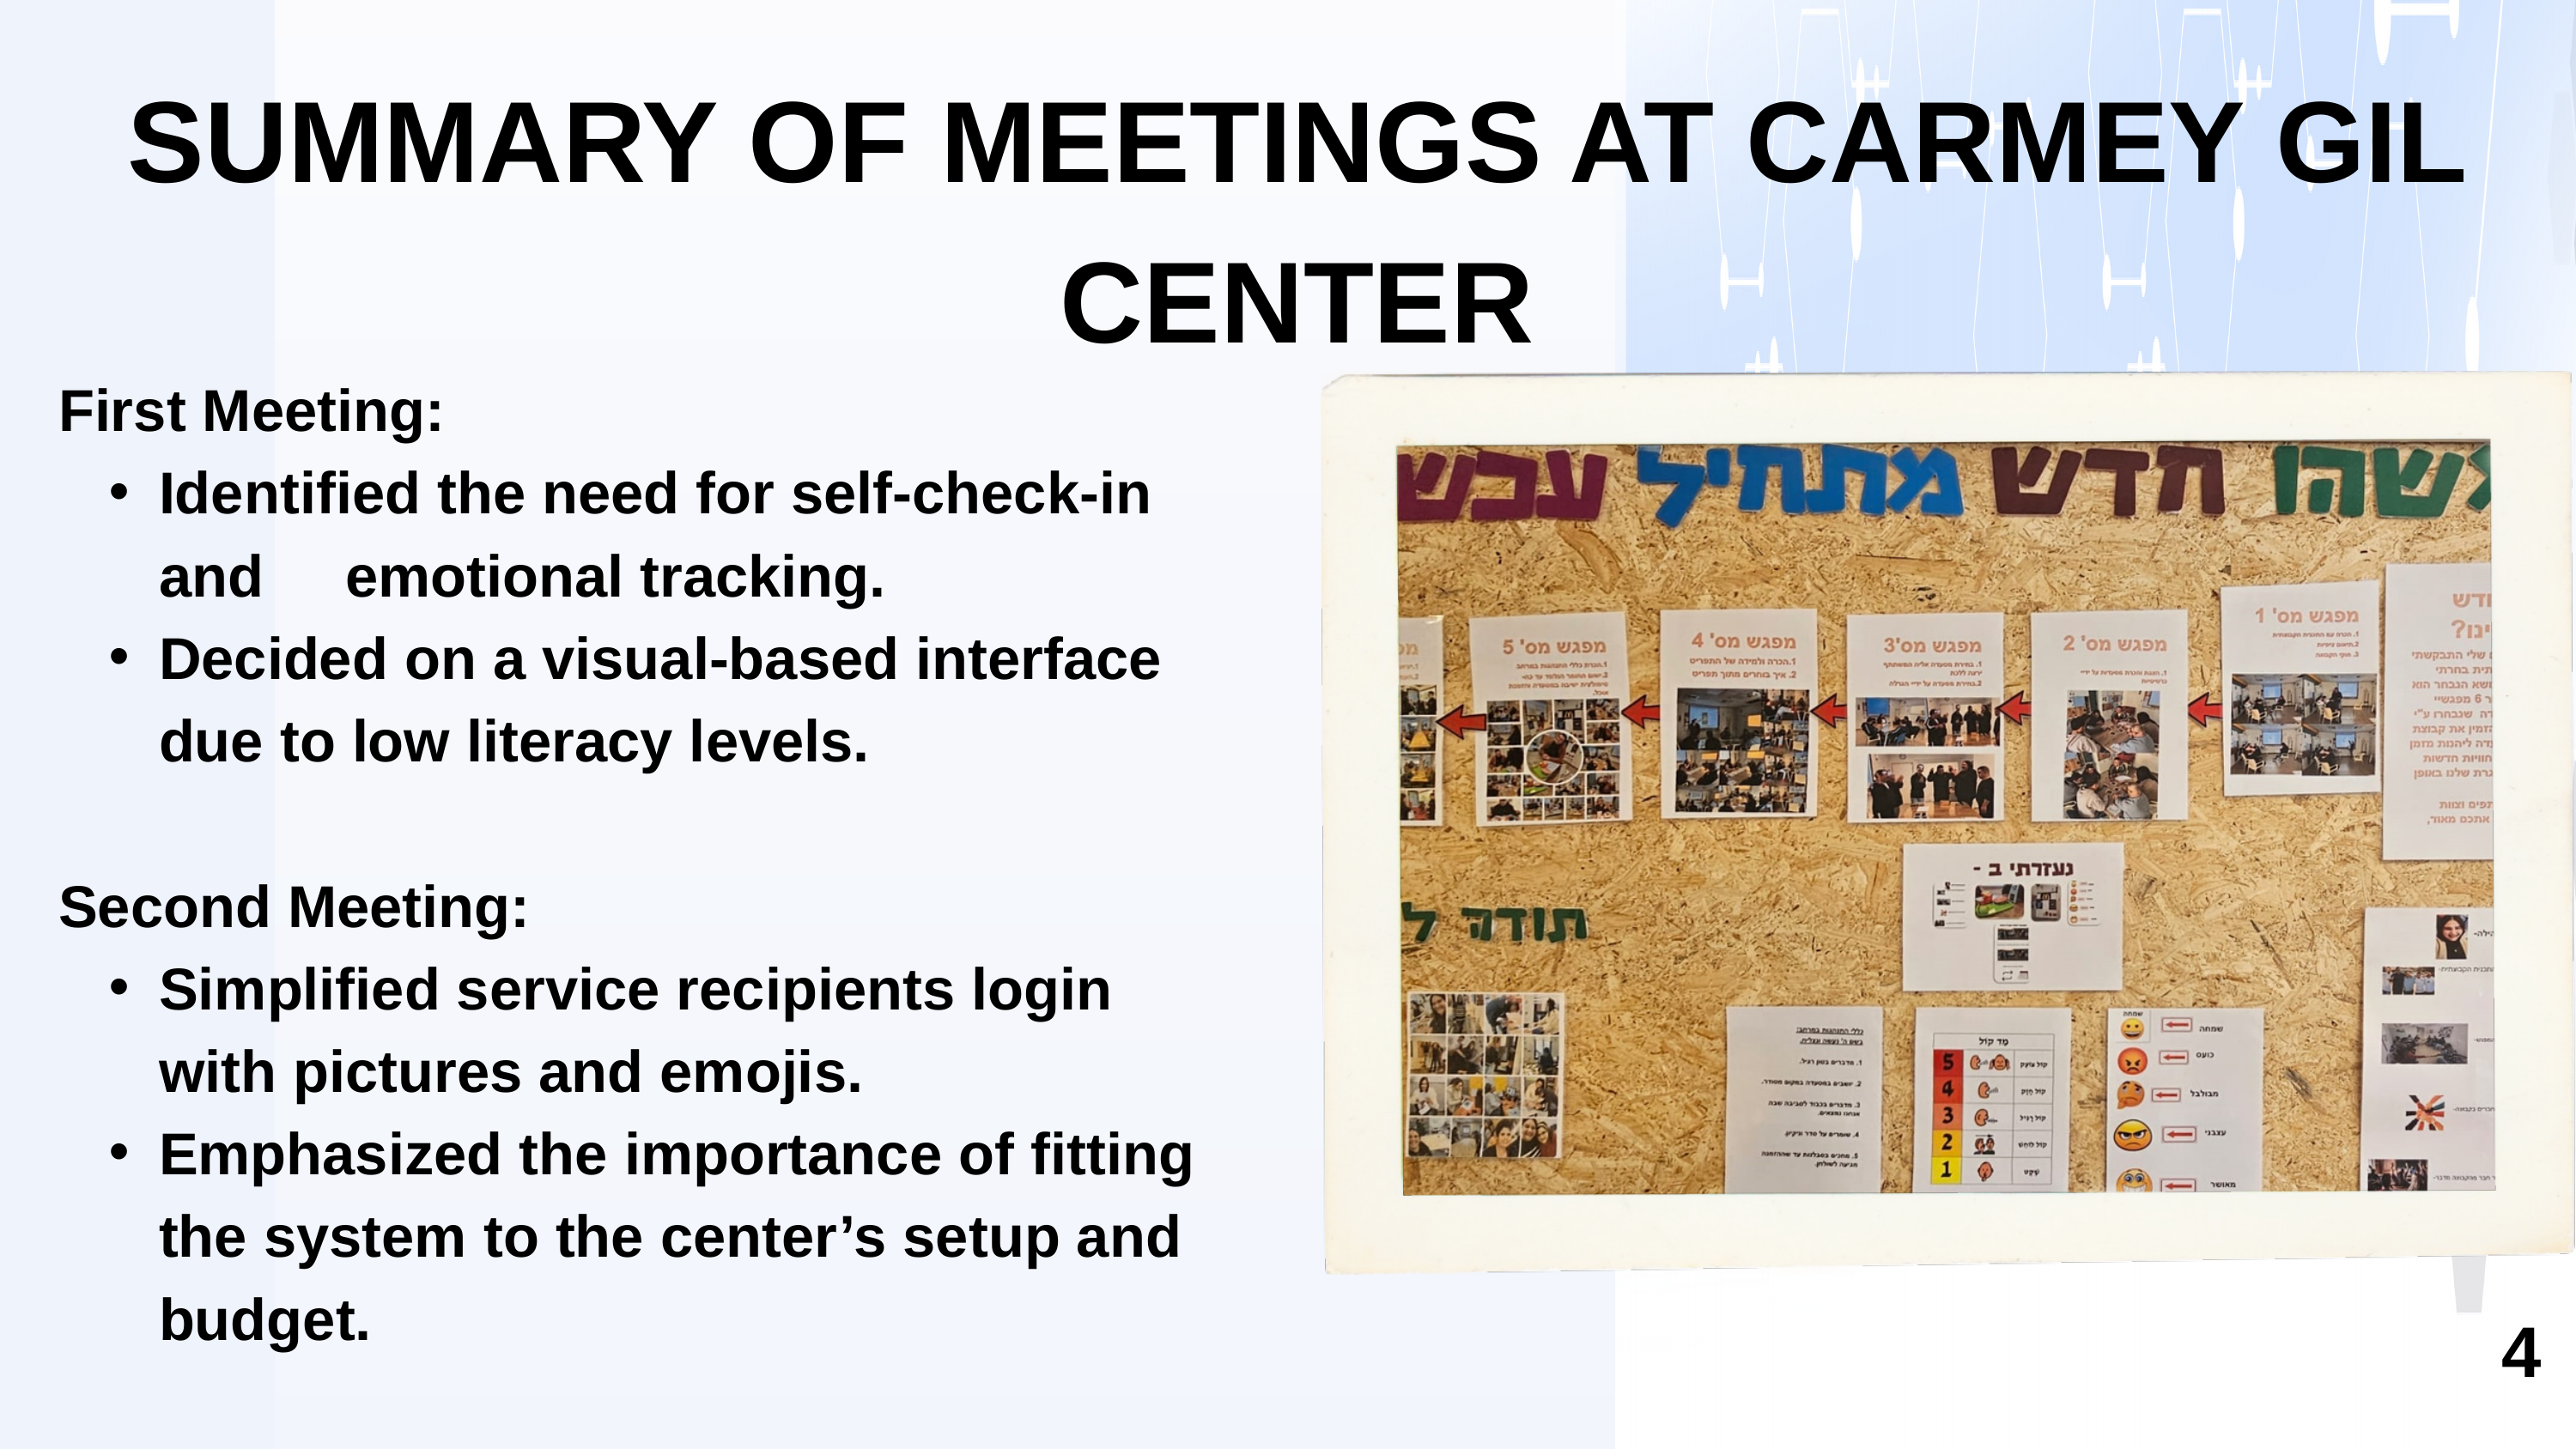

SUMMARY OF MEETINGS AT CARMEY GIL CENTER

First Meeting:
Identified the need for self-check-in and     emotional tracking.
Decided on a visual-based interface due to low literacy levels.

Second Meeting:
Simplified service recipients login with pictures and emojis.
Emphasized the importance of fitting the system to the center’s setup and budget.

4